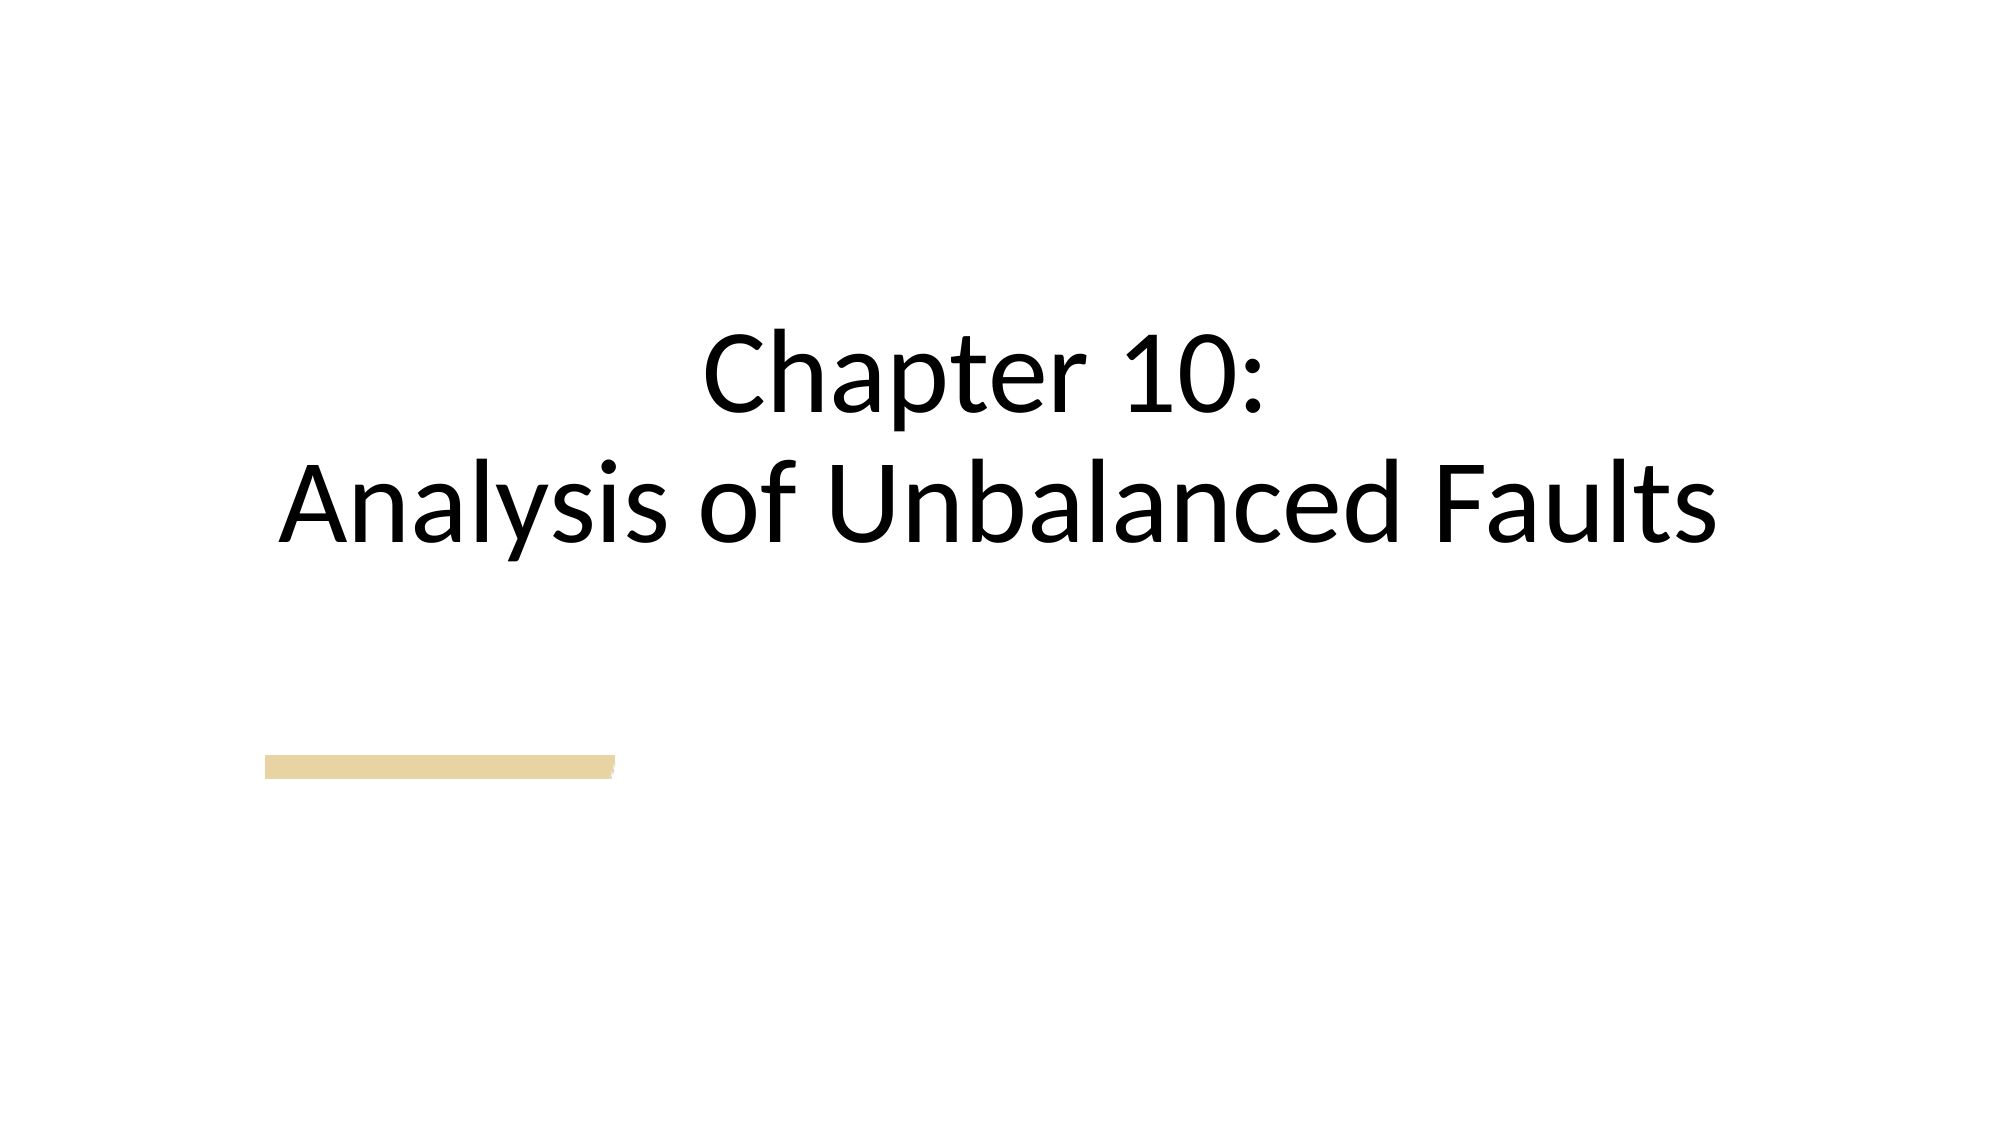

# Chapter 10: Analysis of Unbalanced Faults